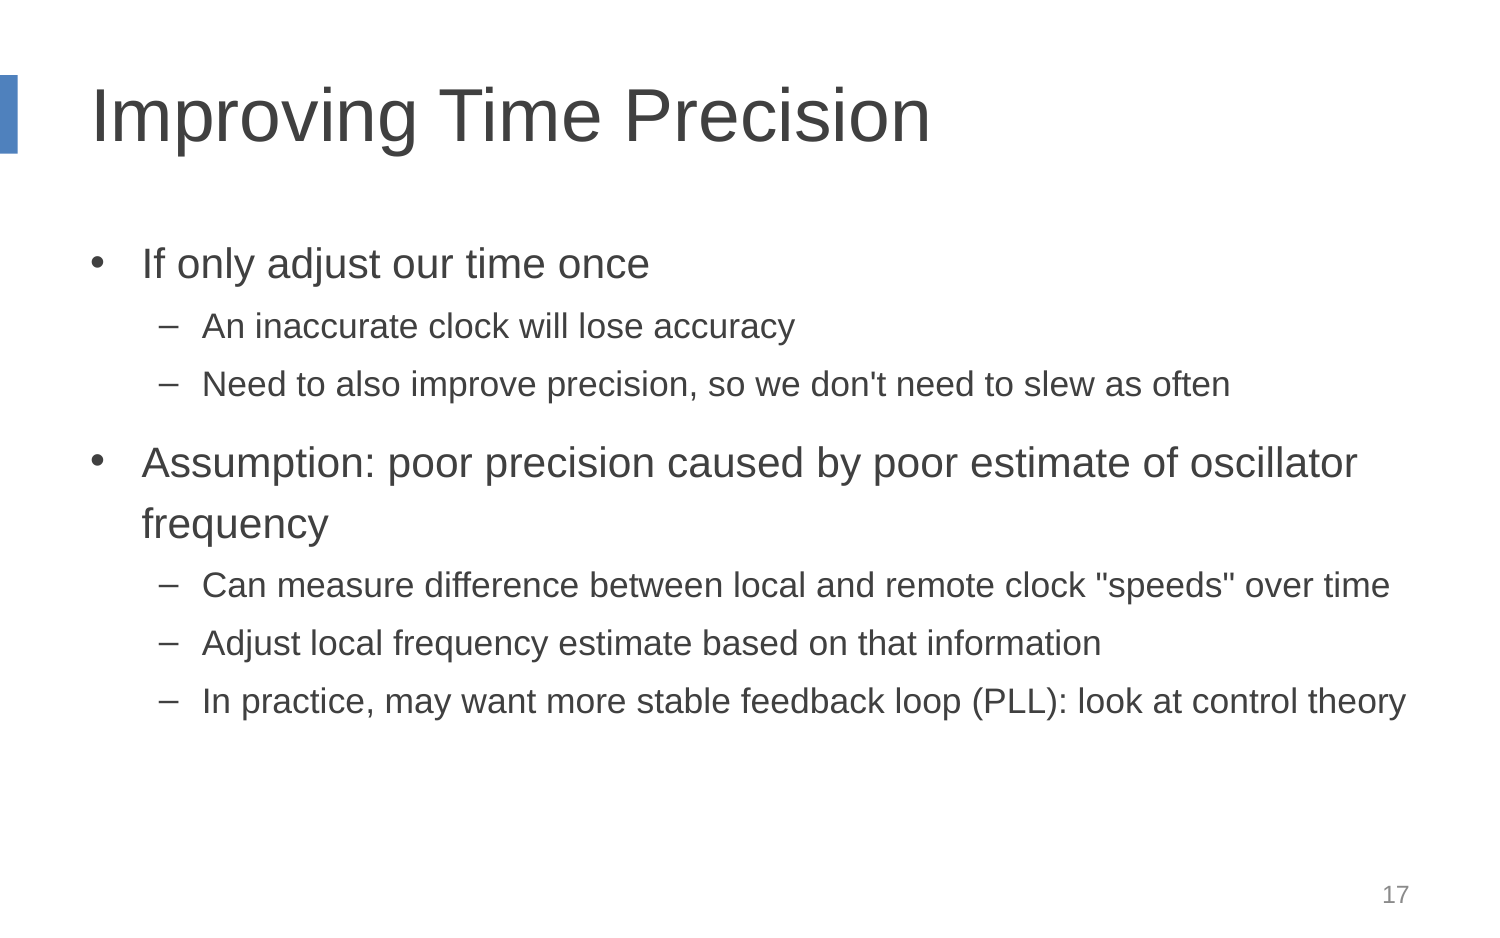

# Improving Time Precision
If only adjust our time once
An inaccurate clock will lose accuracy
Need to also improve precision, so we don't need to slew as often
Assumption: poor precision caused by poor estimate of oscillator frequency
Can measure difference between local and remote clock "speeds" over time
Adjust local frequency estimate based on that information
In practice, may want more stable feedback loop (PLL): look at control theory

17